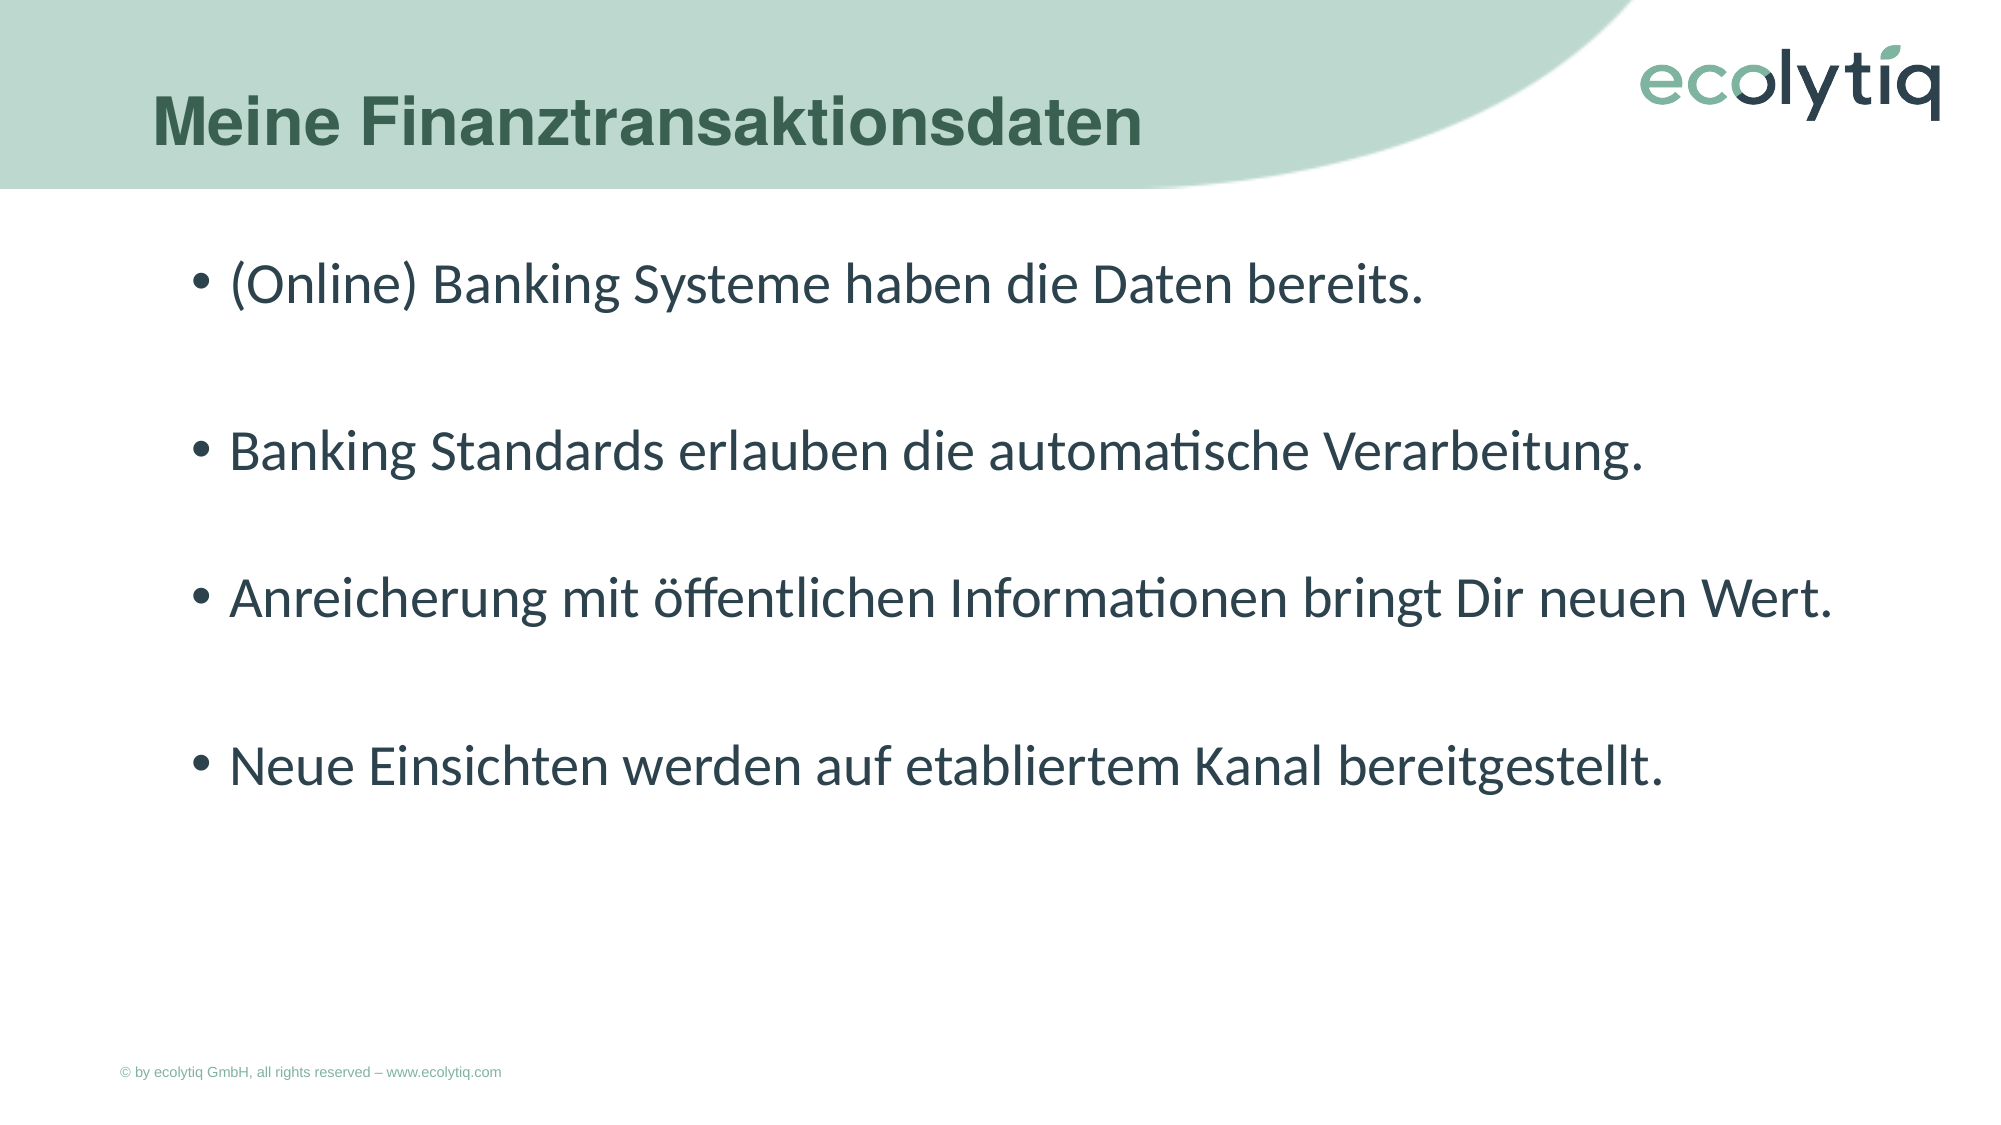

# Meine Finanztransaktionsdaten
(Online) Banking Systeme haben die Daten bereits.

Banking Standards erlauben die automatische Verarbeitung.
Anreicherung mit öffentlichen Informationen bringt Dir neuen Wert.

Neue Einsichten werden auf etabliertem Kanal bereitgestellt.